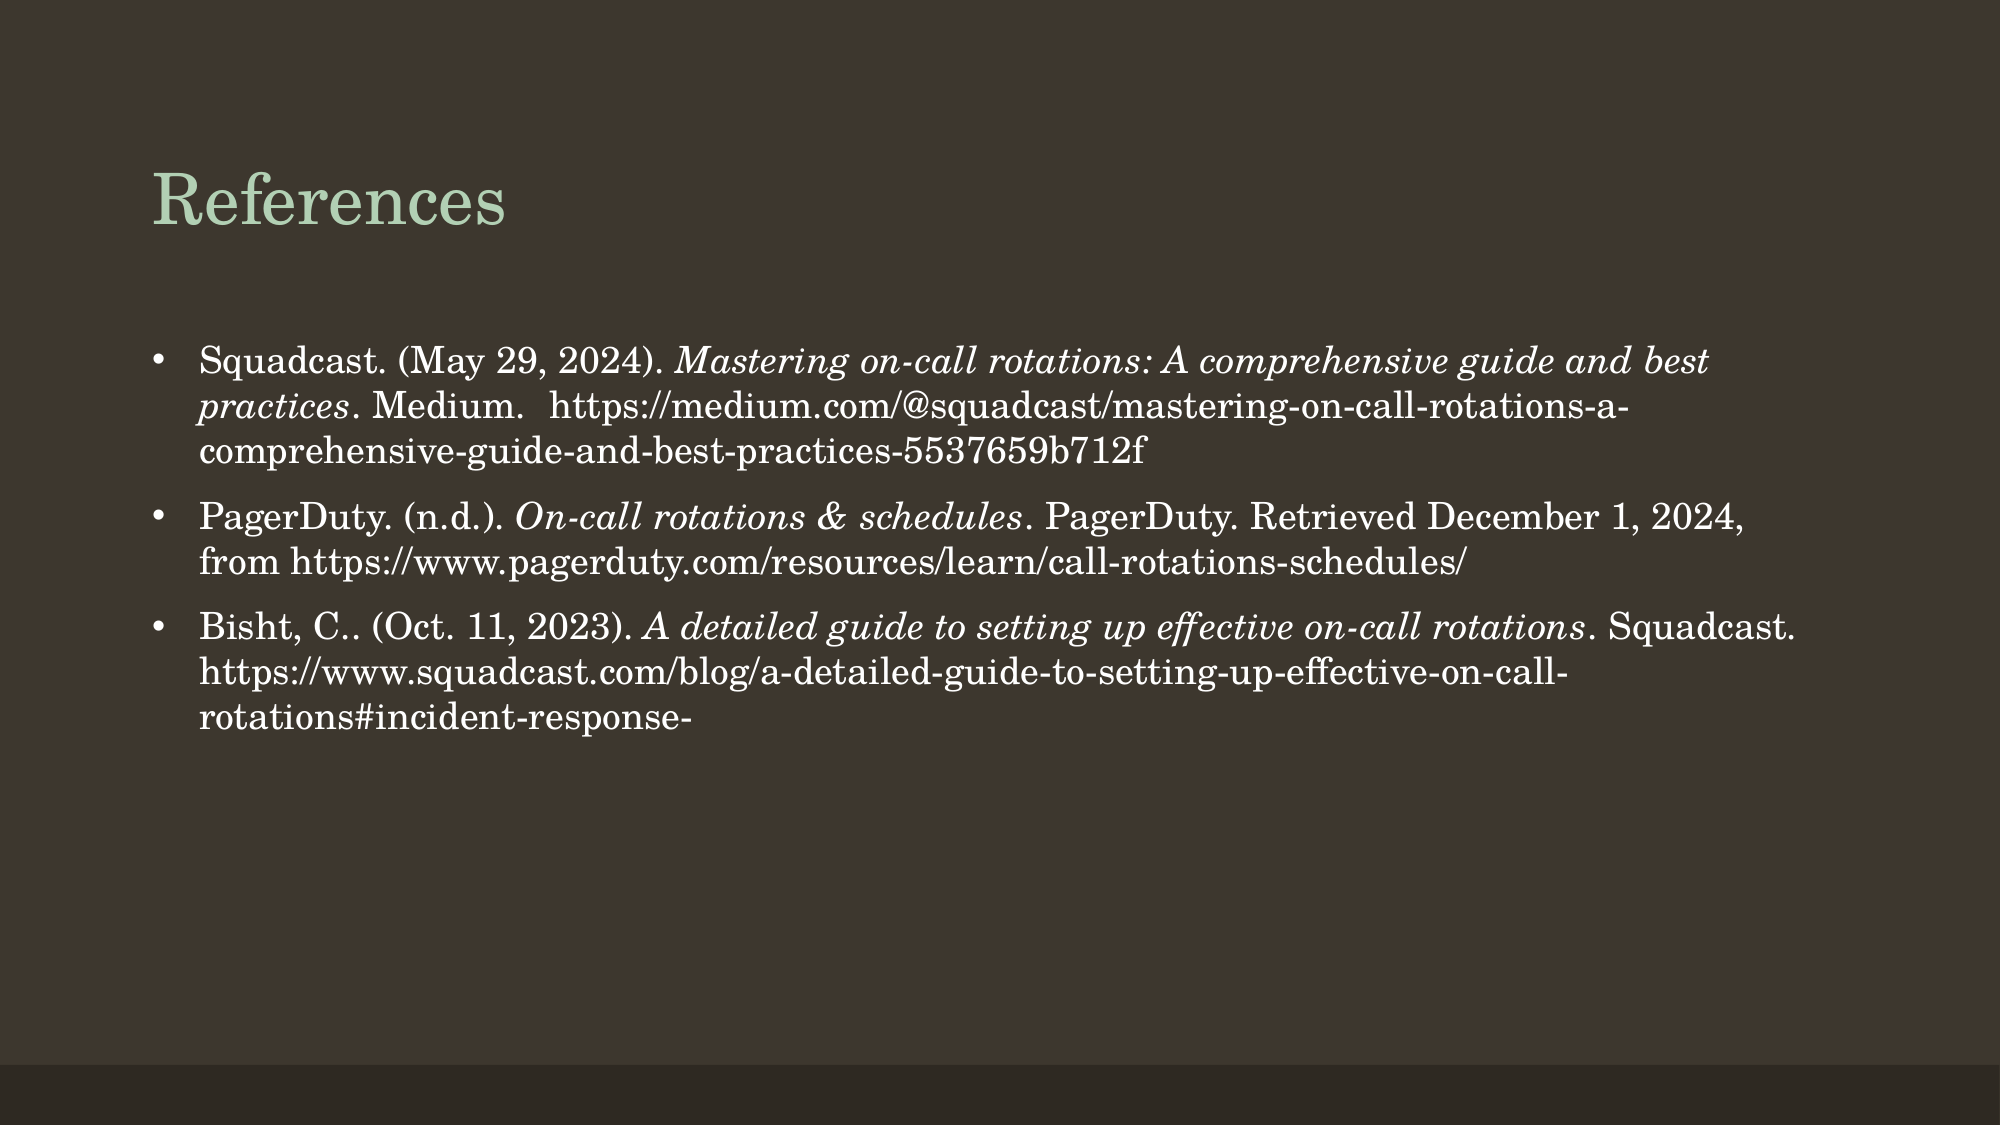

# References
Squadcast. (May 29, 2024). Mastering on-call rotations: A comprehensive guide and best practices. Medium.  https://medium.com/@squadcast/mastering-on-call-rotations-a-comprehensive-guide-and-best-practices-5537659b712f
PagerDuty. (n.d.). On-call rotations & schedules. PagerDuty. Retrieved December 1, 2024, from https://www.pagerduty.com/resources/learn/call-rotations-schedules/
Bisht, C.. (Oct. 11, 2023). A detailed guide to setting up effective on-call rotations. Squadcast.  https://www.squadcast.com/blog/a-detailed-guide-to-setting-up-effective-on-call-rotations#incident-response-